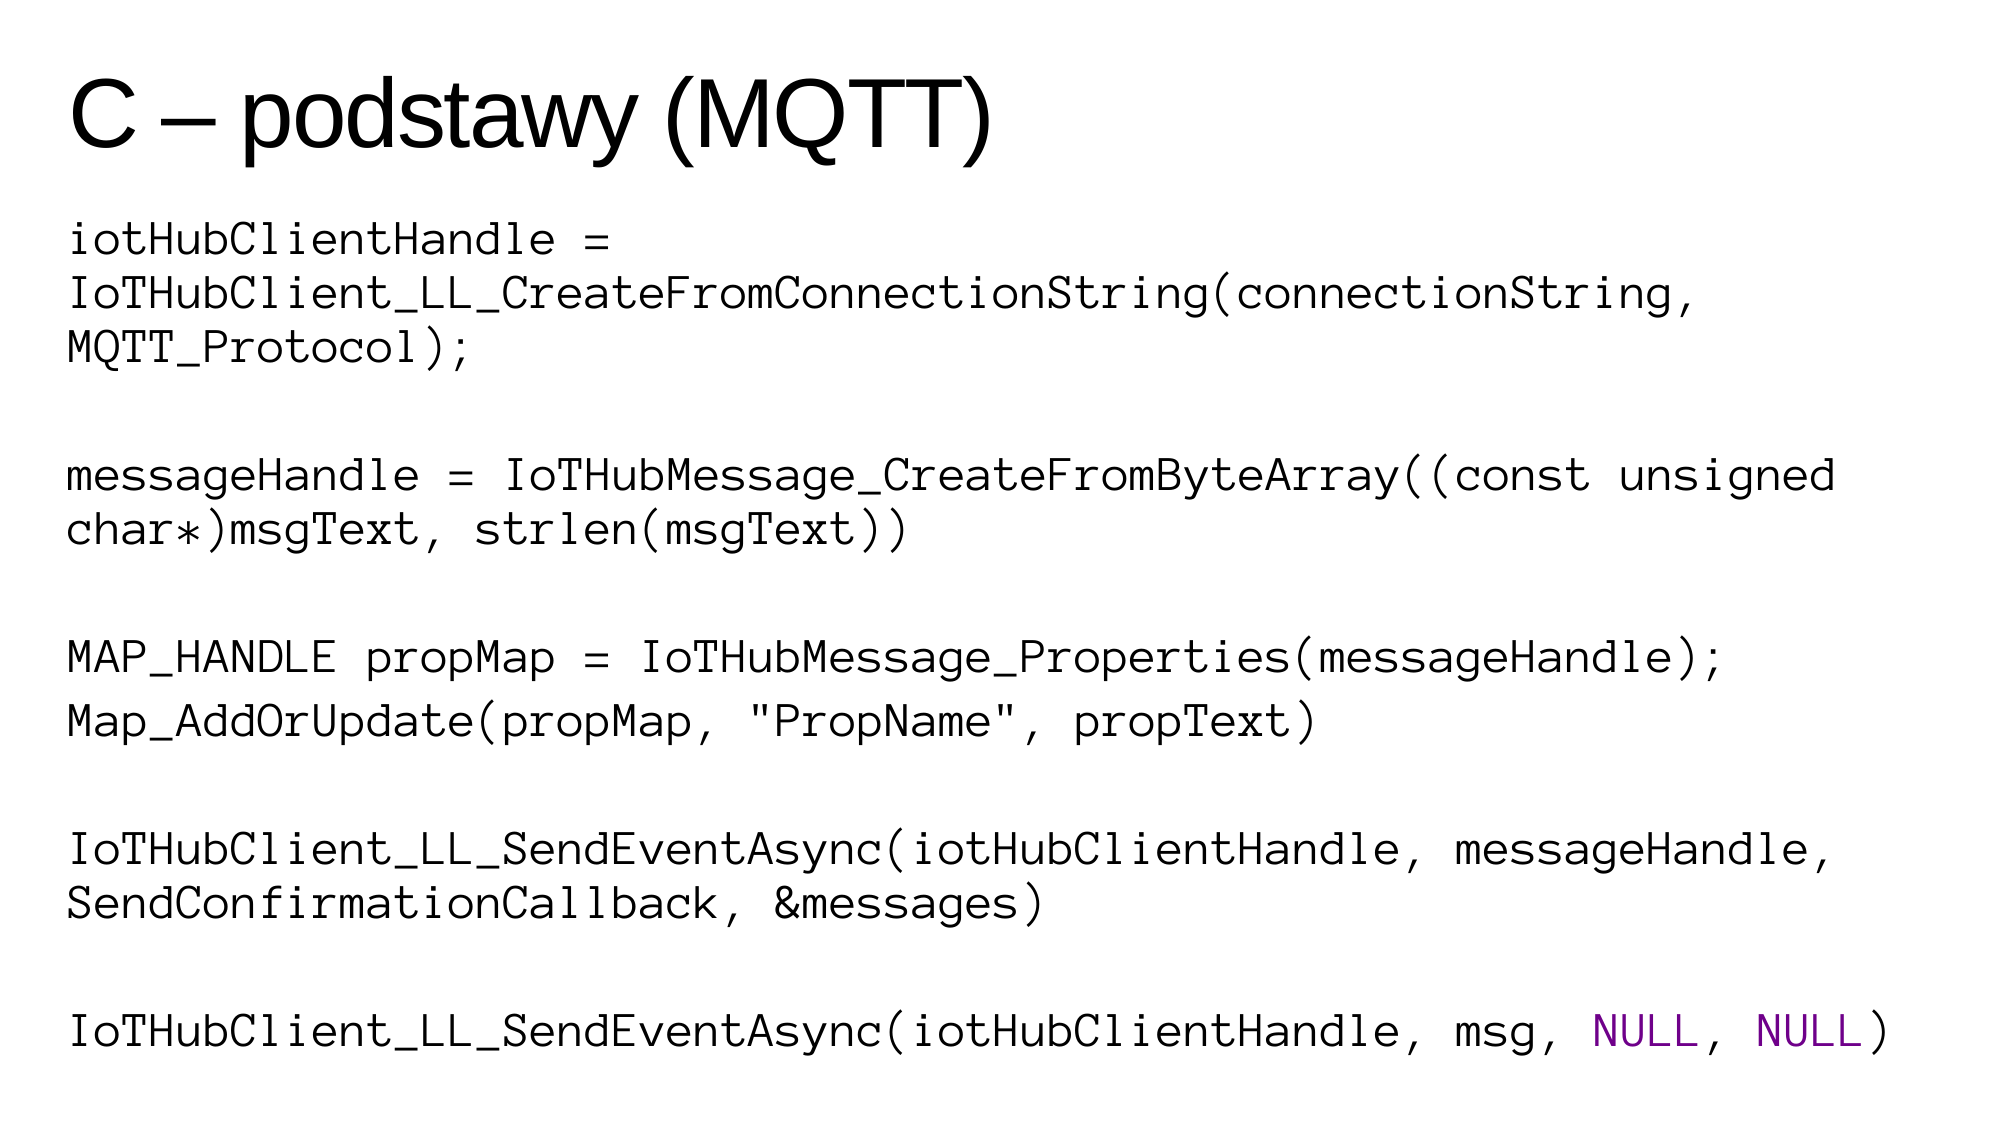

# C – podstawy (MQTT)
iotHubClientHandle = IoTHubClient_LL_CreateFromConnectionString(connectionString, MQTT_Protocol);

messageHandle = IoTHubMessage_CreateFromByteArray((const unsigned char*)msgText, strlen(msgText))

MAP_HANDLE propMap = IoTHubMessage_Properties(messageHandle);
Map_AddOrUpdate(propMap, "PropName", propText)

IoTHubClient_LL_SendEventAsync(iotHubClientHandle, messageHandle, SendConfirmationCallback, &messages)

IoTHubClient_LL_SendEventAsync(iotHubClientHandle, msg, NULL, NULL)